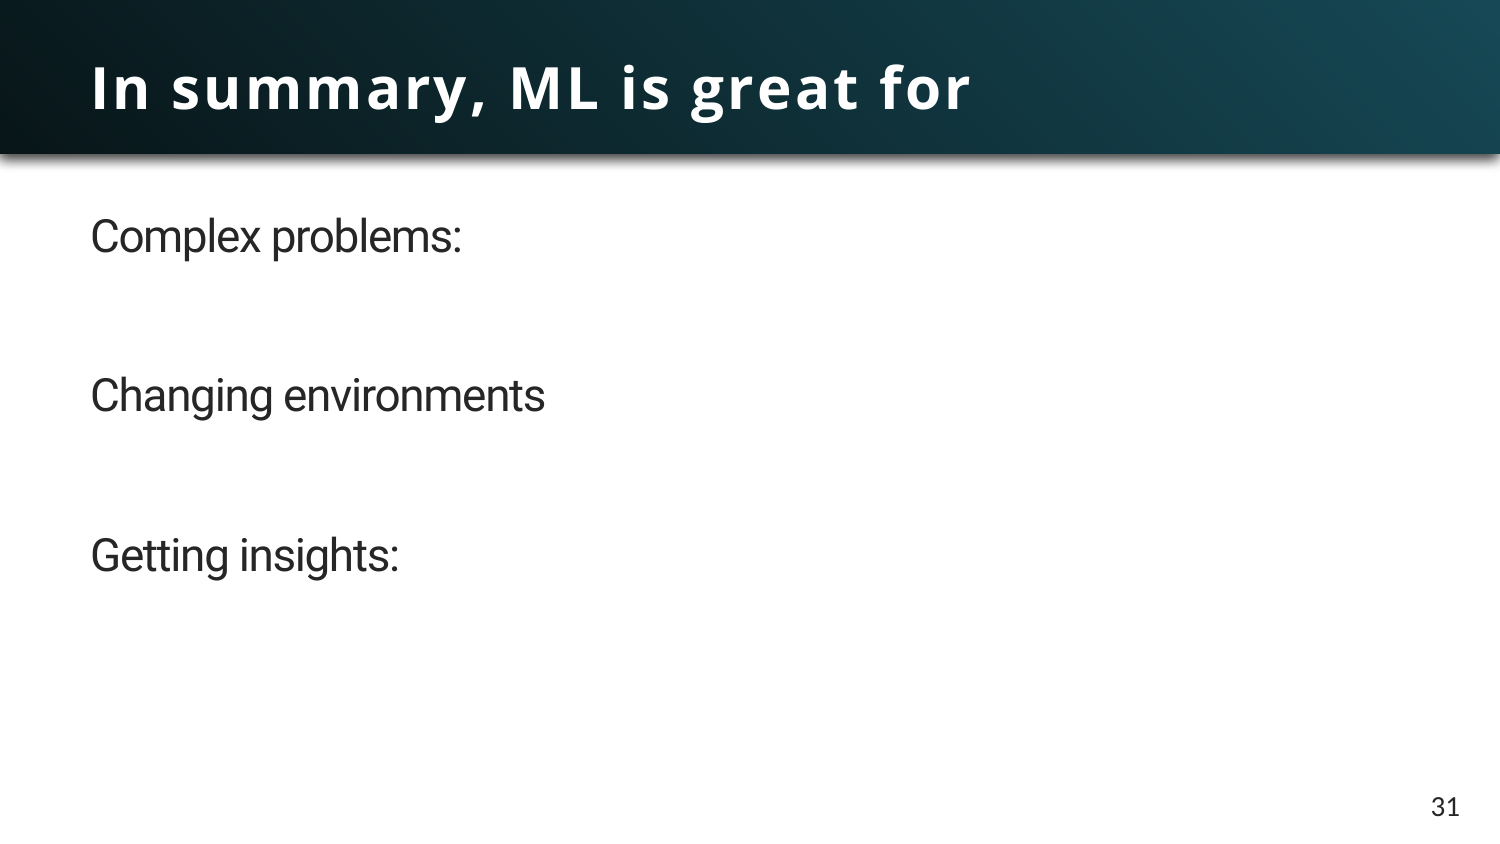

# In summary, ML is great for
Complex problems:

Changing environments

Getting insights:

31